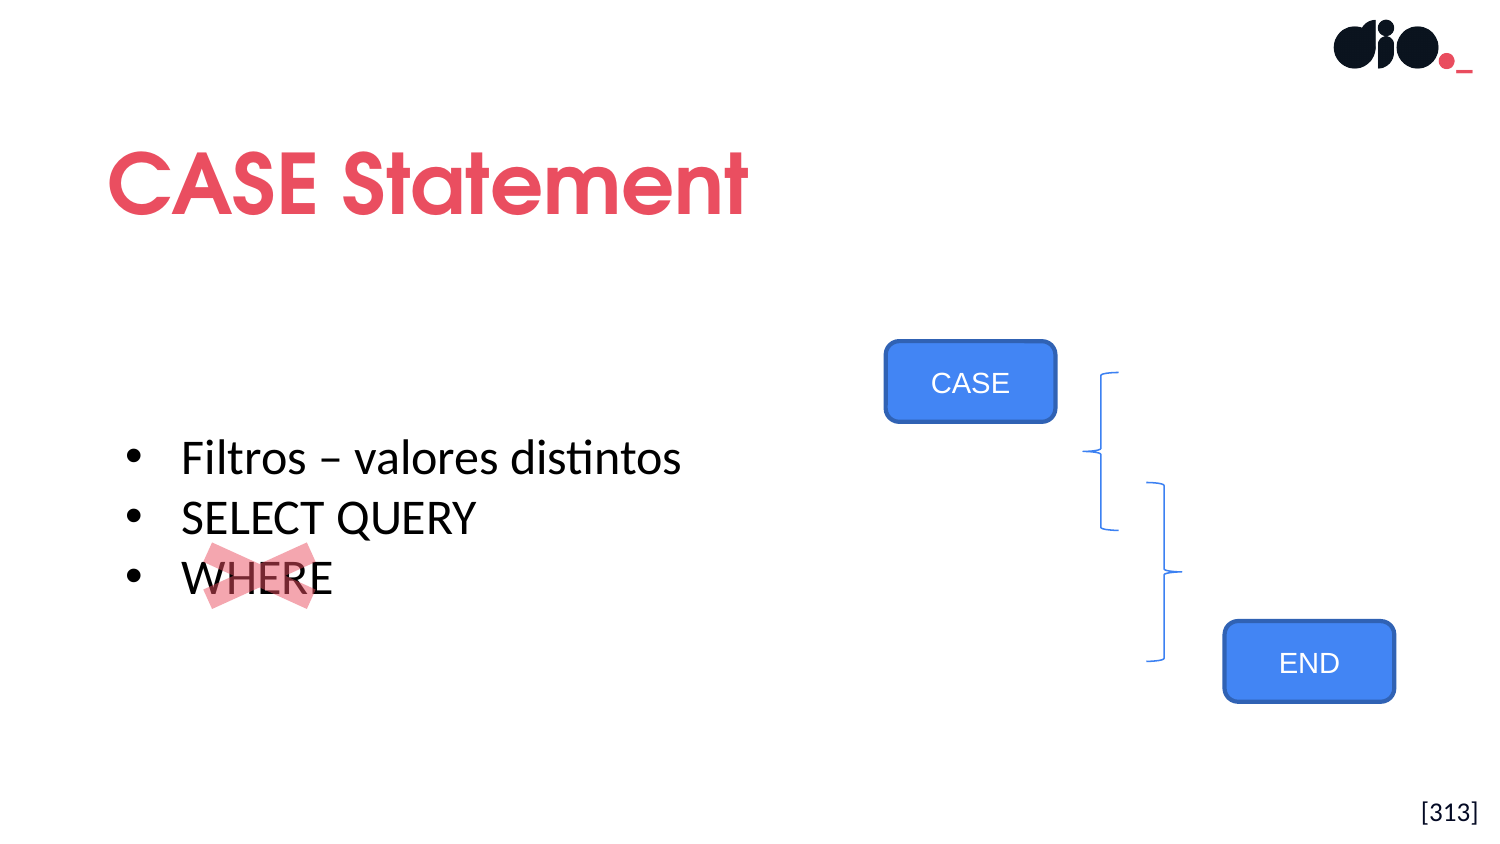

CASE Statement
Filtros – valores distintos
SELECT QUERY
WHERE
CASE

END
[313]